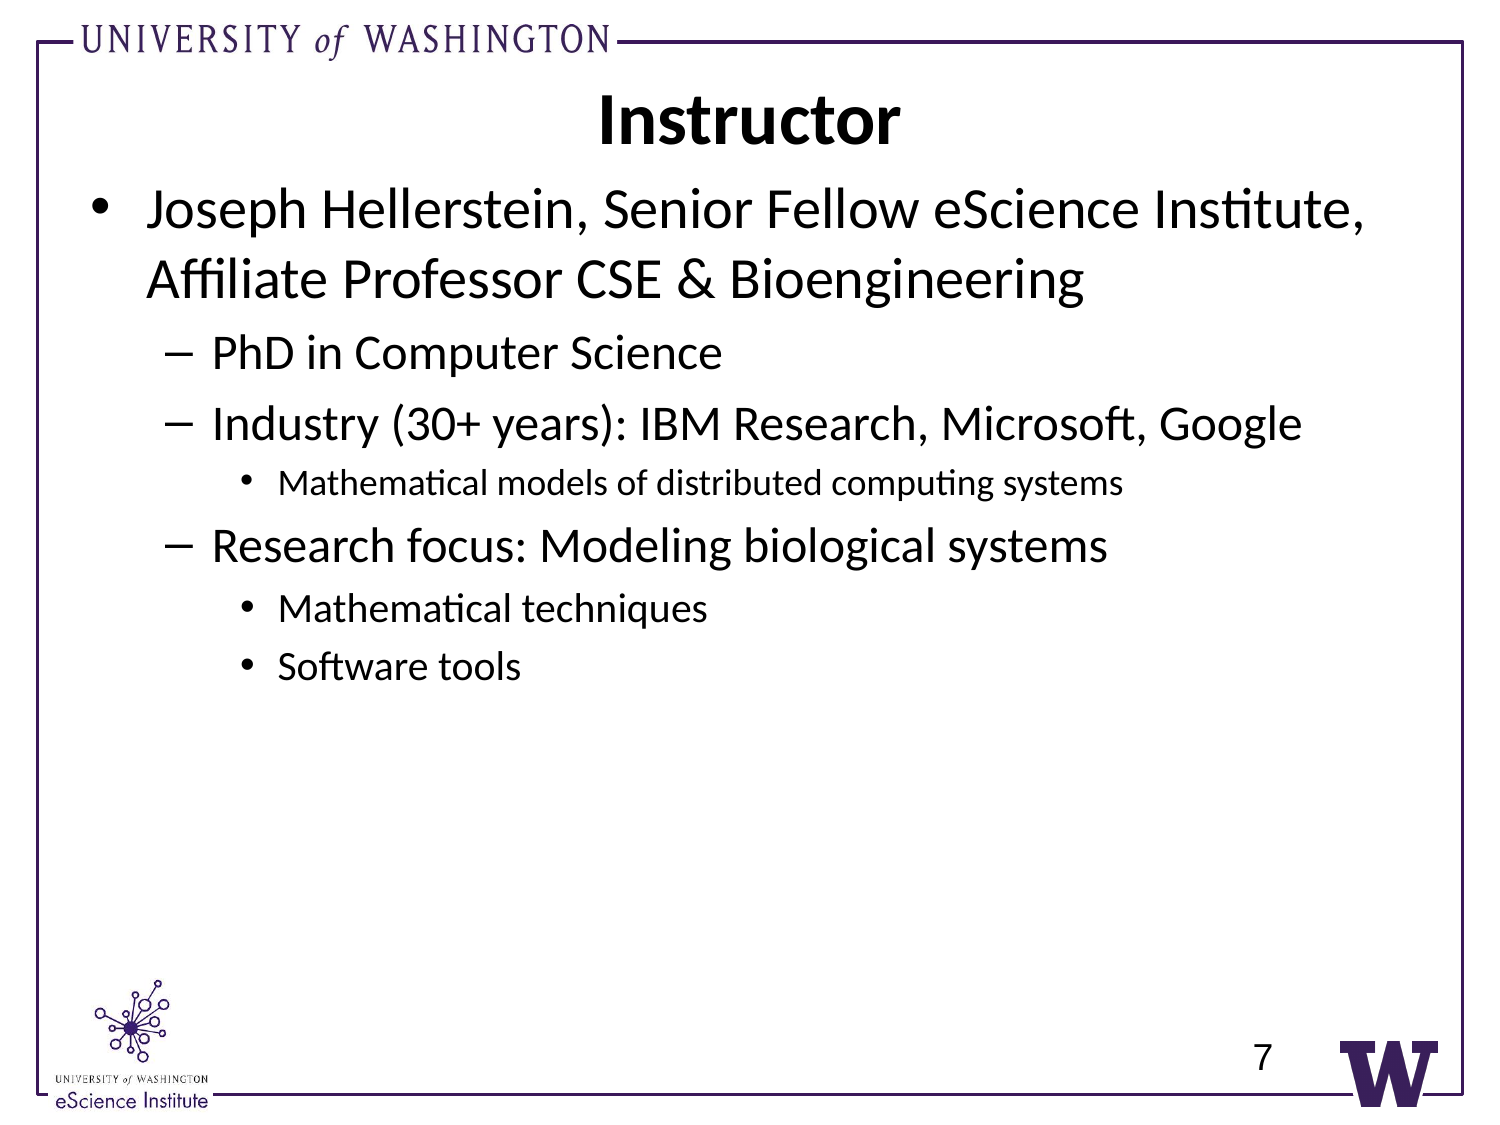

# Instructor
Joseph Hellerstein, Senior Fellow eScience Institute, Affiliate Professor CSE & Bioengineering
PhD in Computer Science
Industry (30+ years): IBM Research, Microsoft, Google
Mathematical models of distributed computing systems
Research focus: Modeling biological systems
Mathematical techniques
Software tools
7